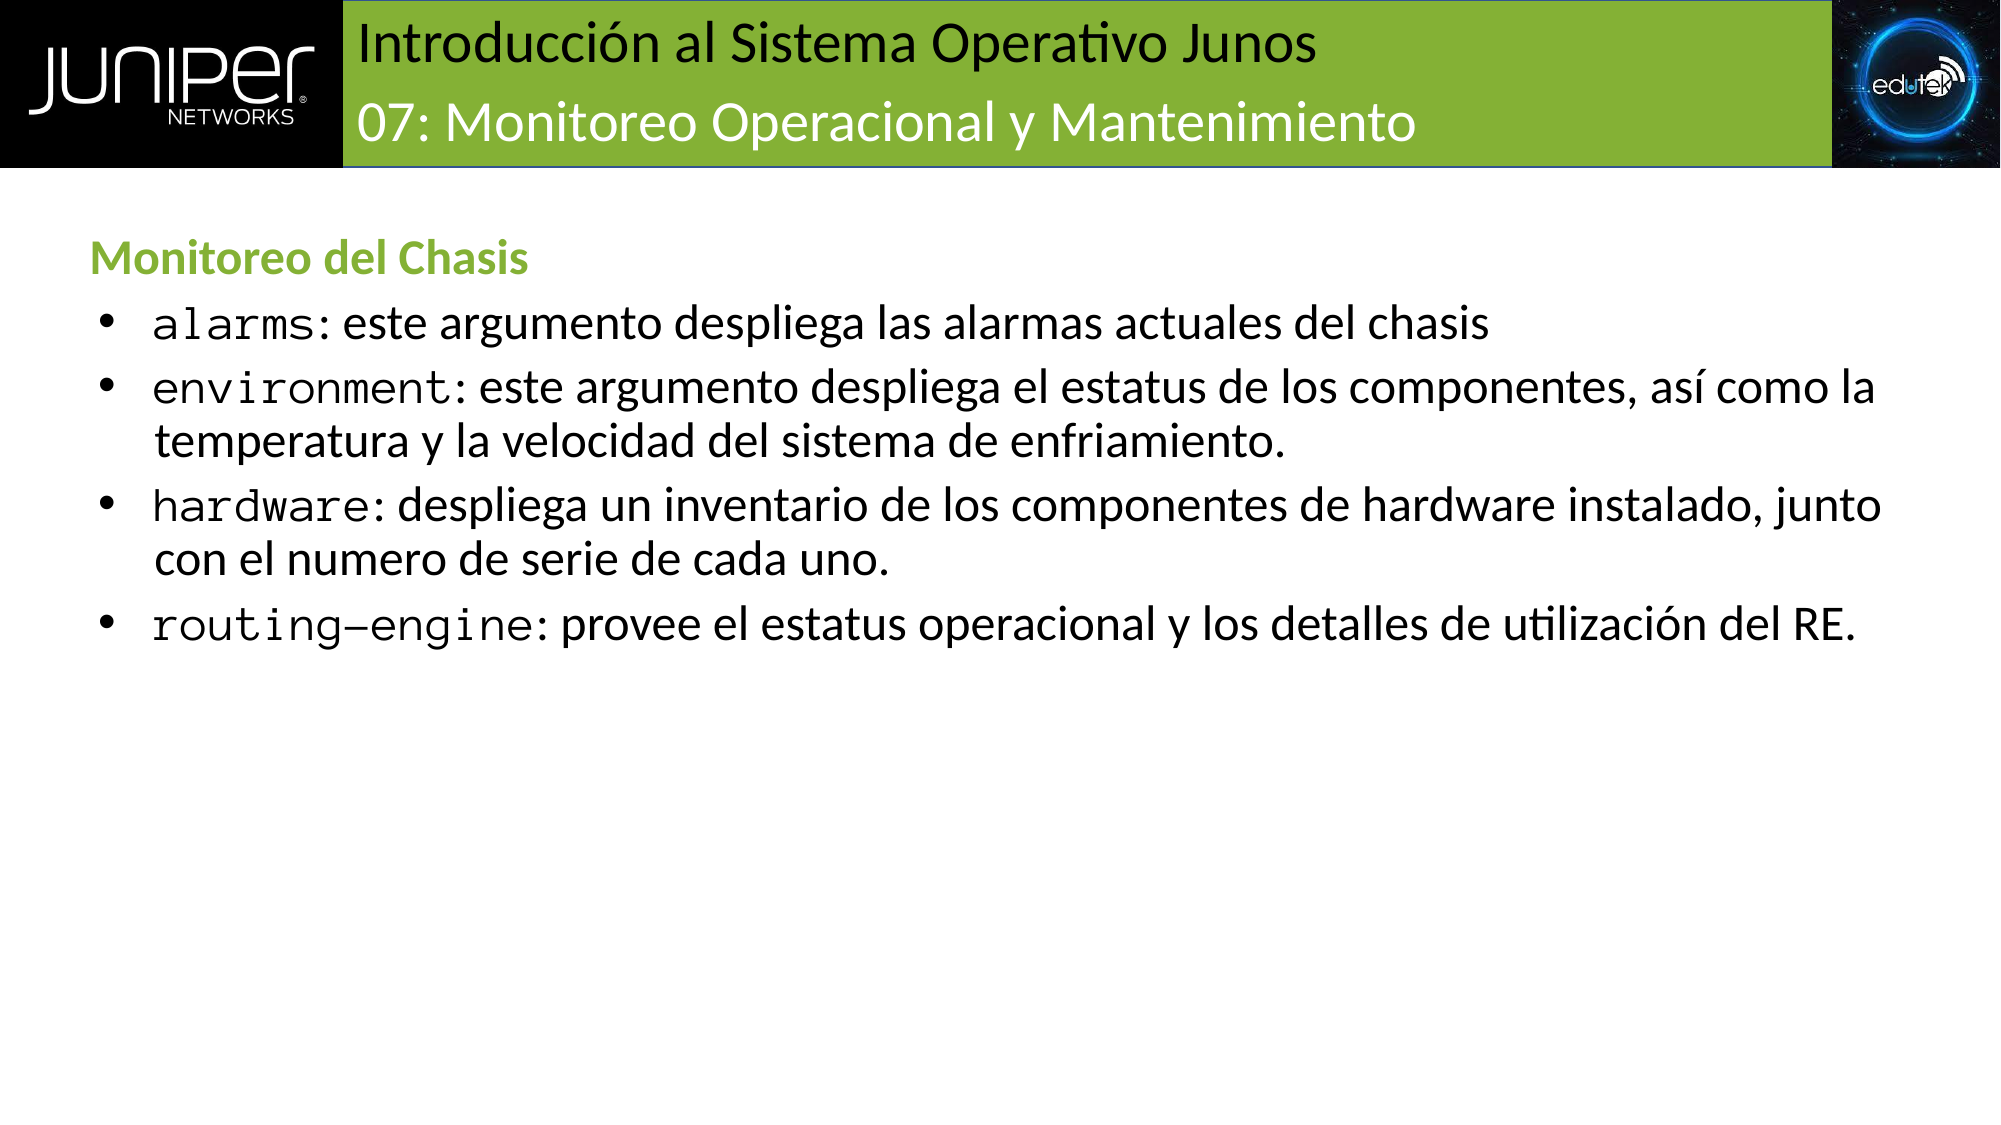

# Introducción al Sistema Operativo Junos
07: Monitoreo Operacional y Mantenimiento
Monitoreo del Chasis
alarms: este argumento despliega las alarmas actuales del chasis
environment: este argumento despliega el estatus de los componentes, así como la temperatura y la velocidad del sistema de enfriamiento.
hardware: despliega un inventario de los componentes de hardware instalado, junto con el numero de serie de cada uno.
routing-engine: provee el estatus operacional y los detalles de utilización del RE.